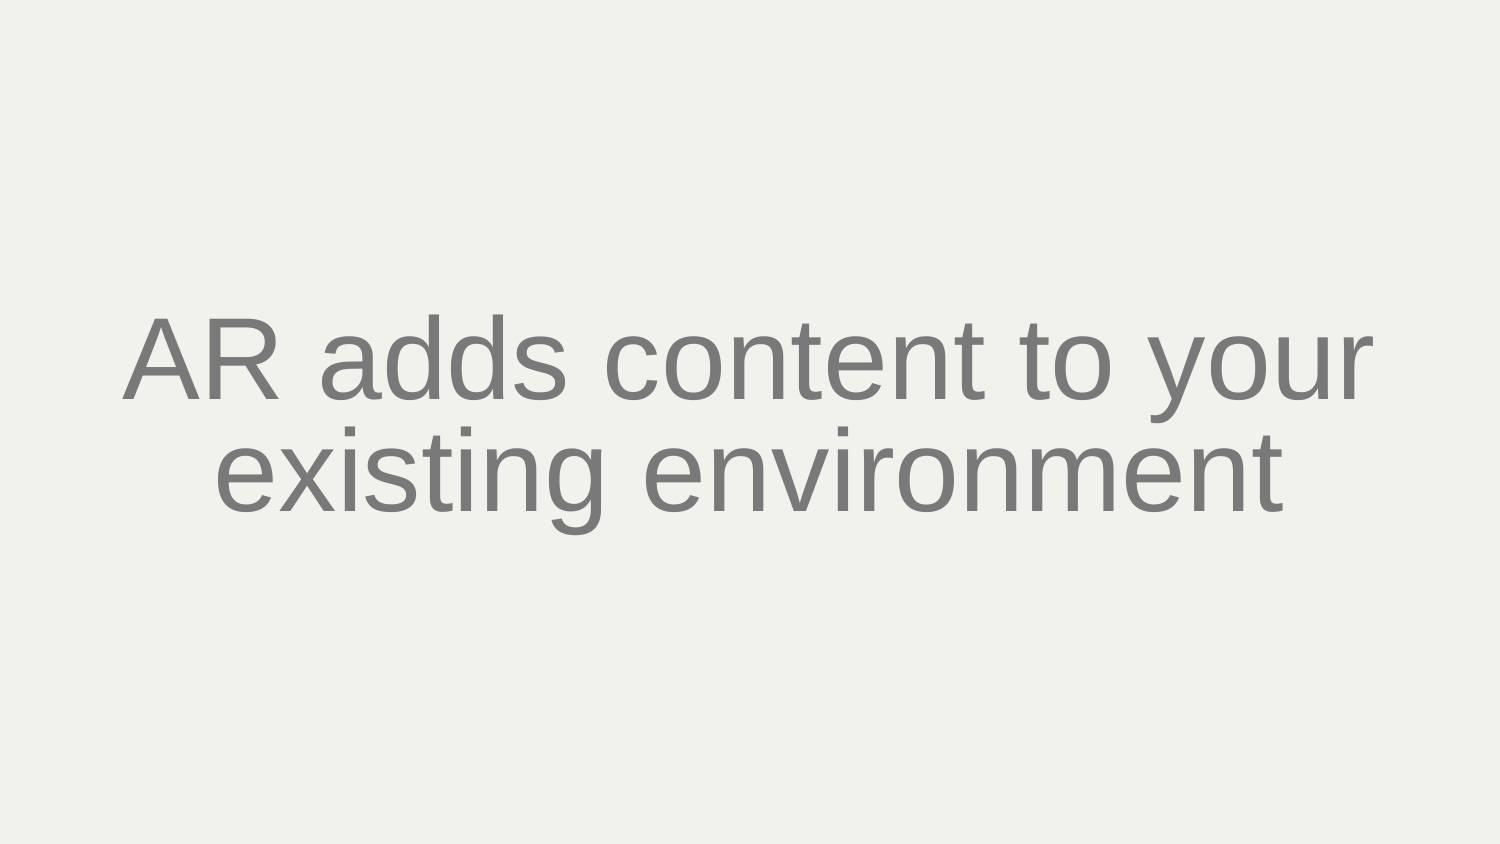

AR adds content to your existing environment